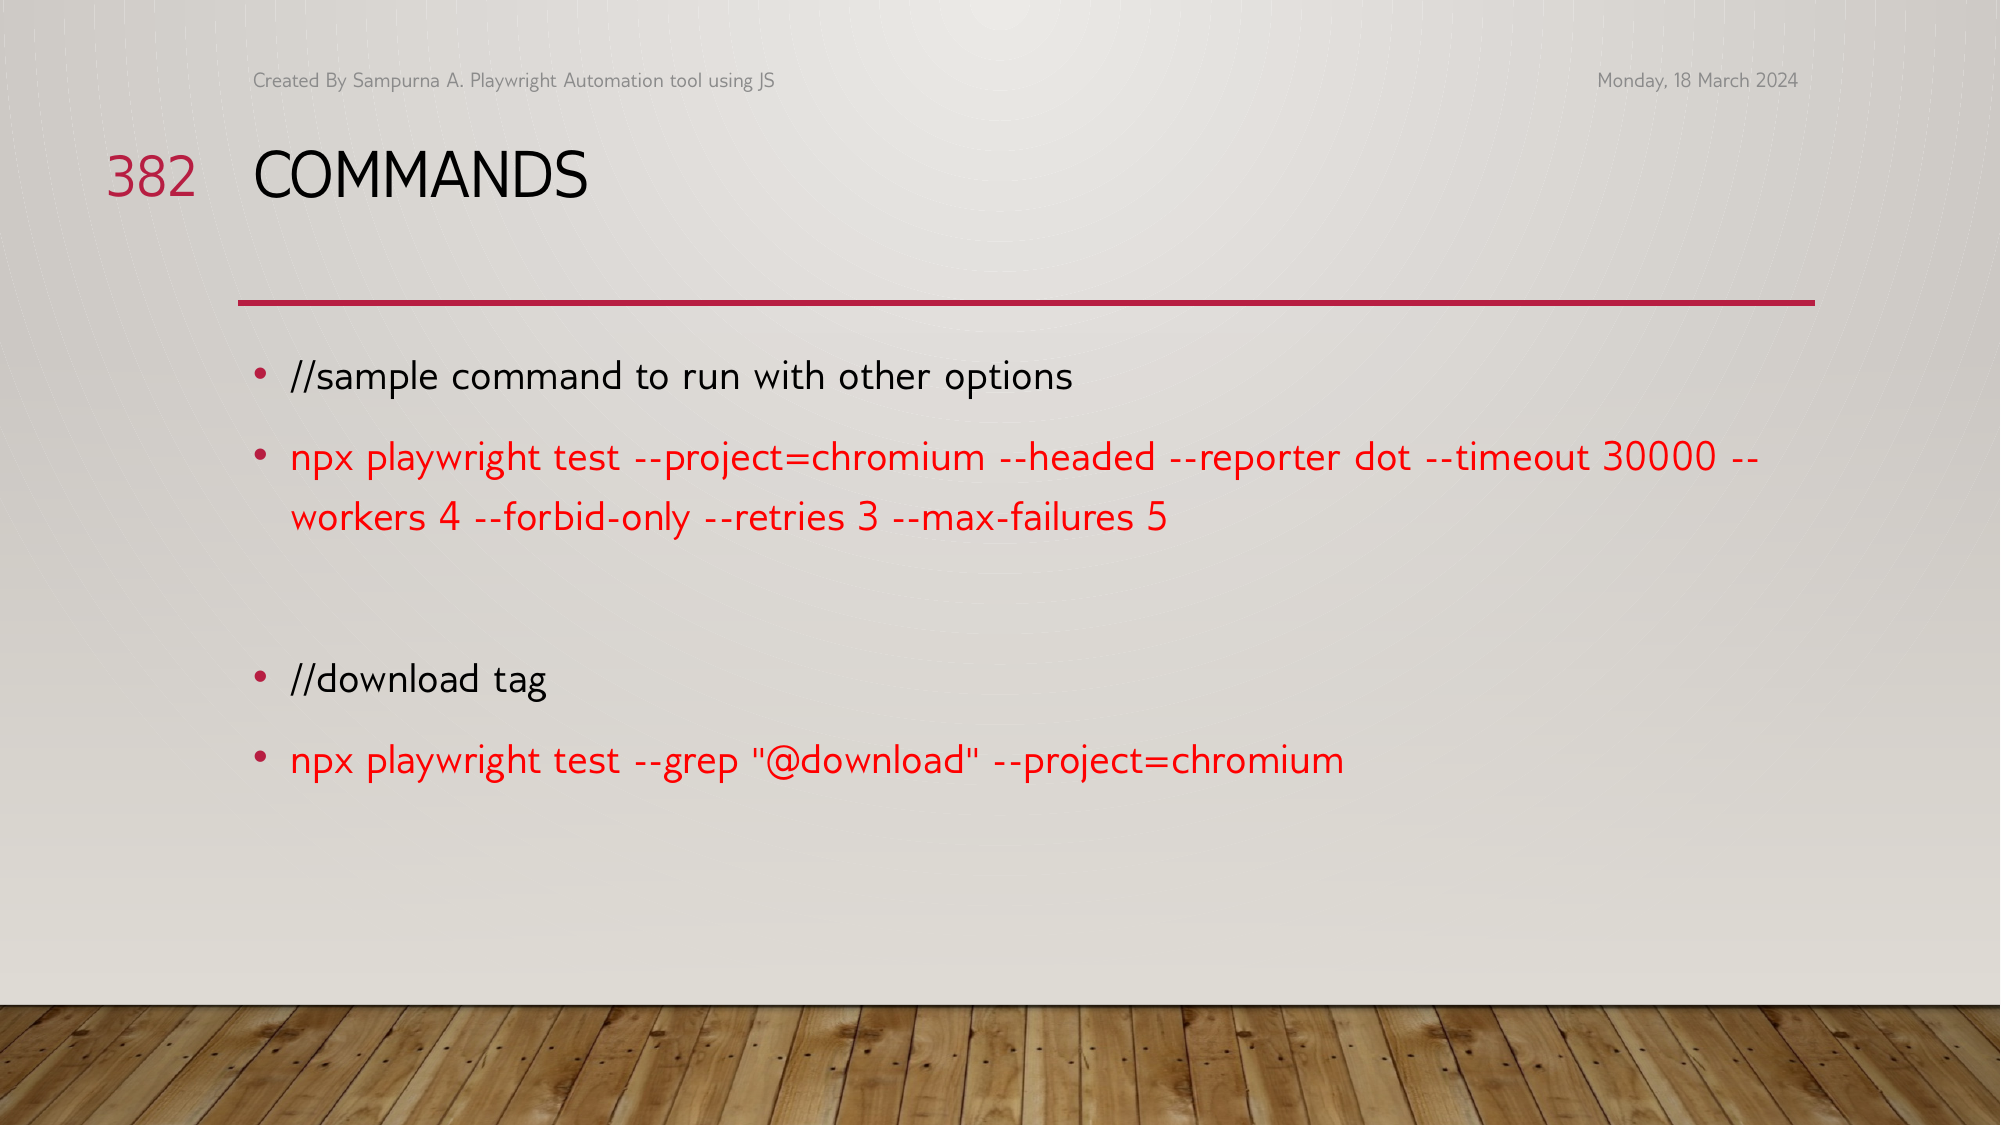

Created By Sampurna A. Playwright Automation tool using JS
Monday, 18 March 2024
382
# commands
//sample command to run with other options
npx playwright test --project=chromium --headed --reporter dot --timeout 30000 --workers 4 --forbid-only --retries 3 --max-failures 5

//download tag
npx playwright test --grep "@download" --project=chromium